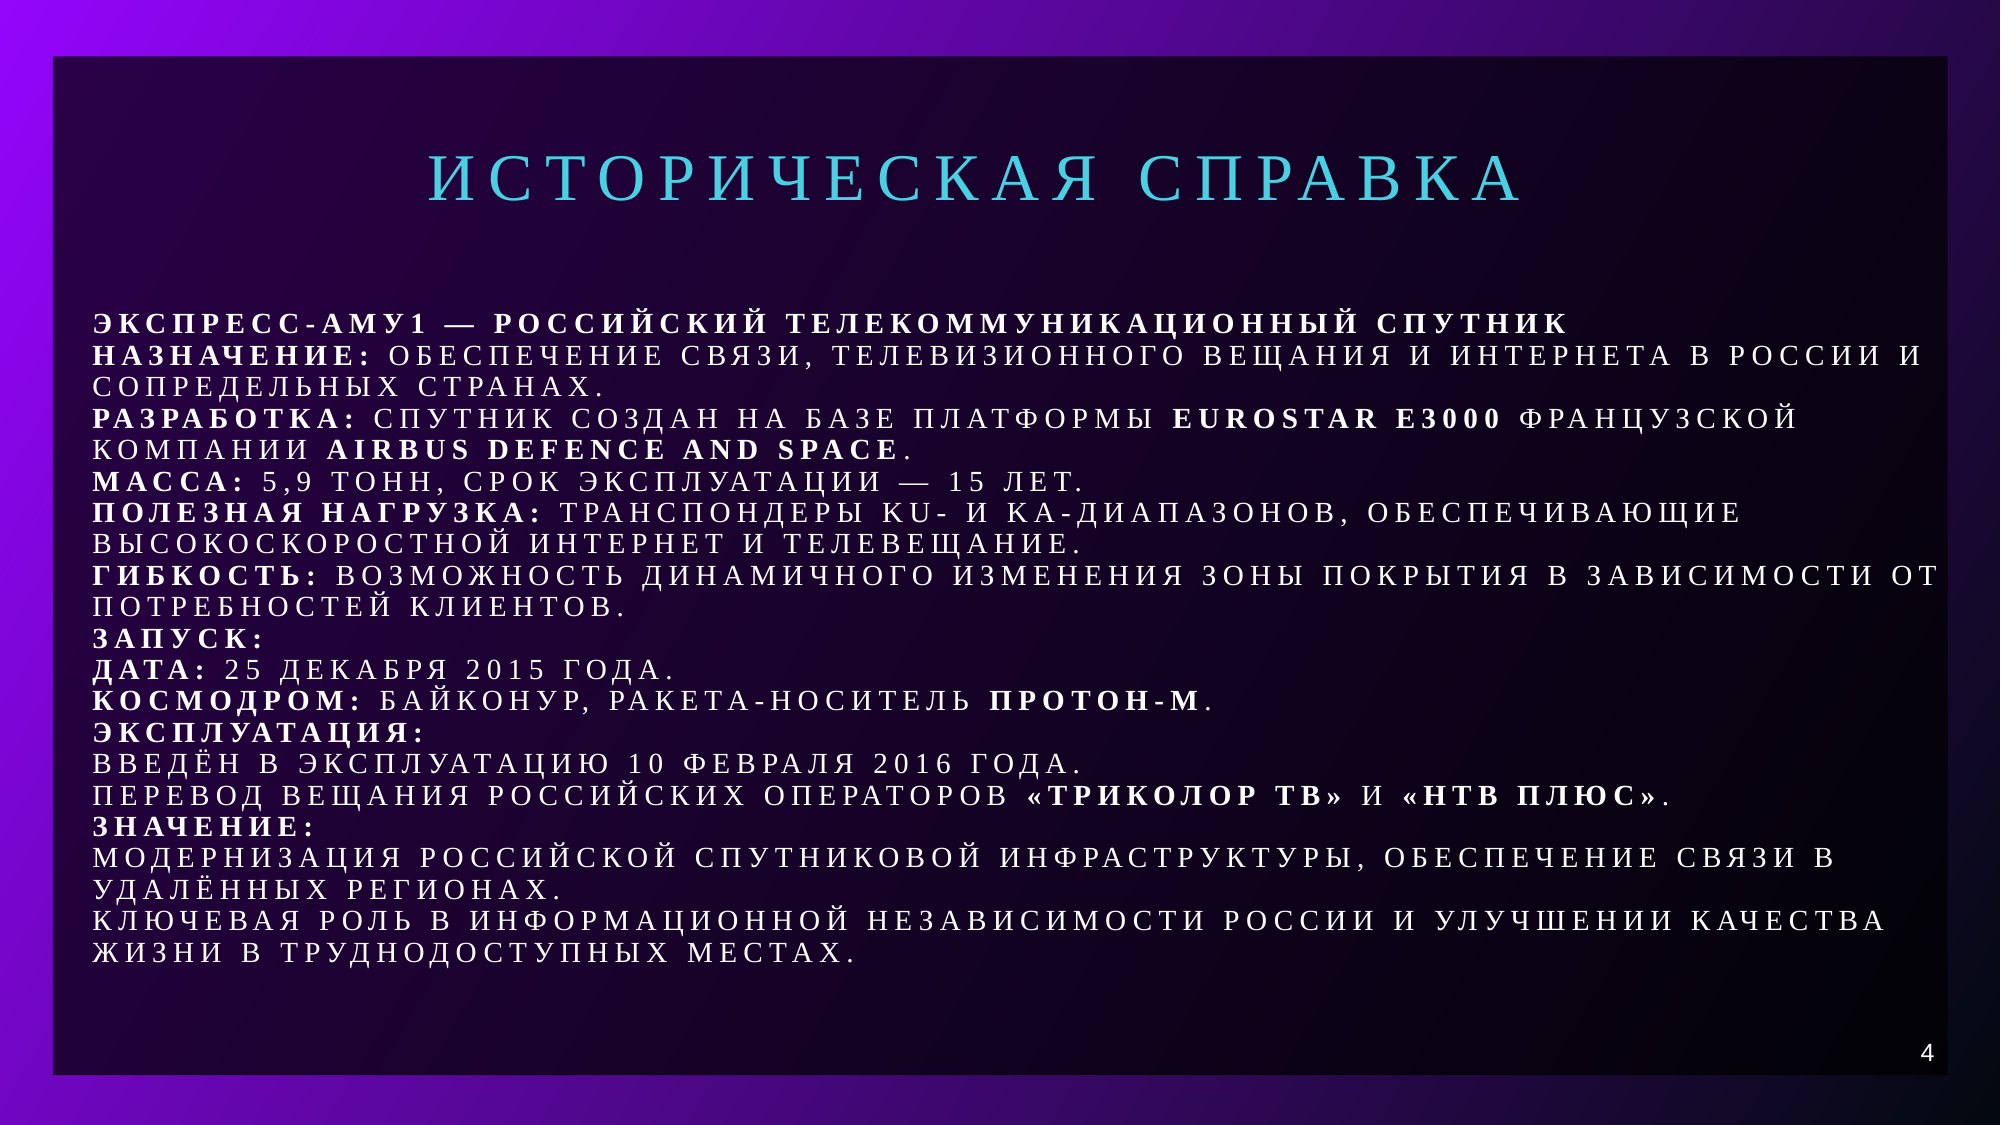

Историческая справка
# Экспресс-АМУ1 — Российский Телекоммуникационный Спутник Назначение: Обеспечение связи, телевизионного вещания и интернета в России и сопредельных странах. Разработка: Спутник создан на базе платформы Eurostar E3000 французской компании Airbus Defence and Space. Масса: 5,9 тонн, срок эксплуатации — 15 лет. Полезная нагрузка: Транспондеры Ku- и Ka-диапазонов, обеспечивающие высокоскоростной интернет и телевещание. Гибкость: Возможность динамичного изменения зоны покрытия в зависимости от потребностей клиентов. Запуск: Дата: 25 декабря 2015 года. Космодром: Байконур, ракета-носитель Протон-М. Эксплуатация: Введён в эксплуатацию 10 февраля 2016 года. Перевод вещания российских операторов «Триколор ТВ» и «НТВ Плюс». Значение: Модернизация российской спутниковой инфраструктуры, обеспечение связи в удалённых регионах. Ключевая роль в информационной независимости России и улучшении качества жизни в труднодоступных местах.
4